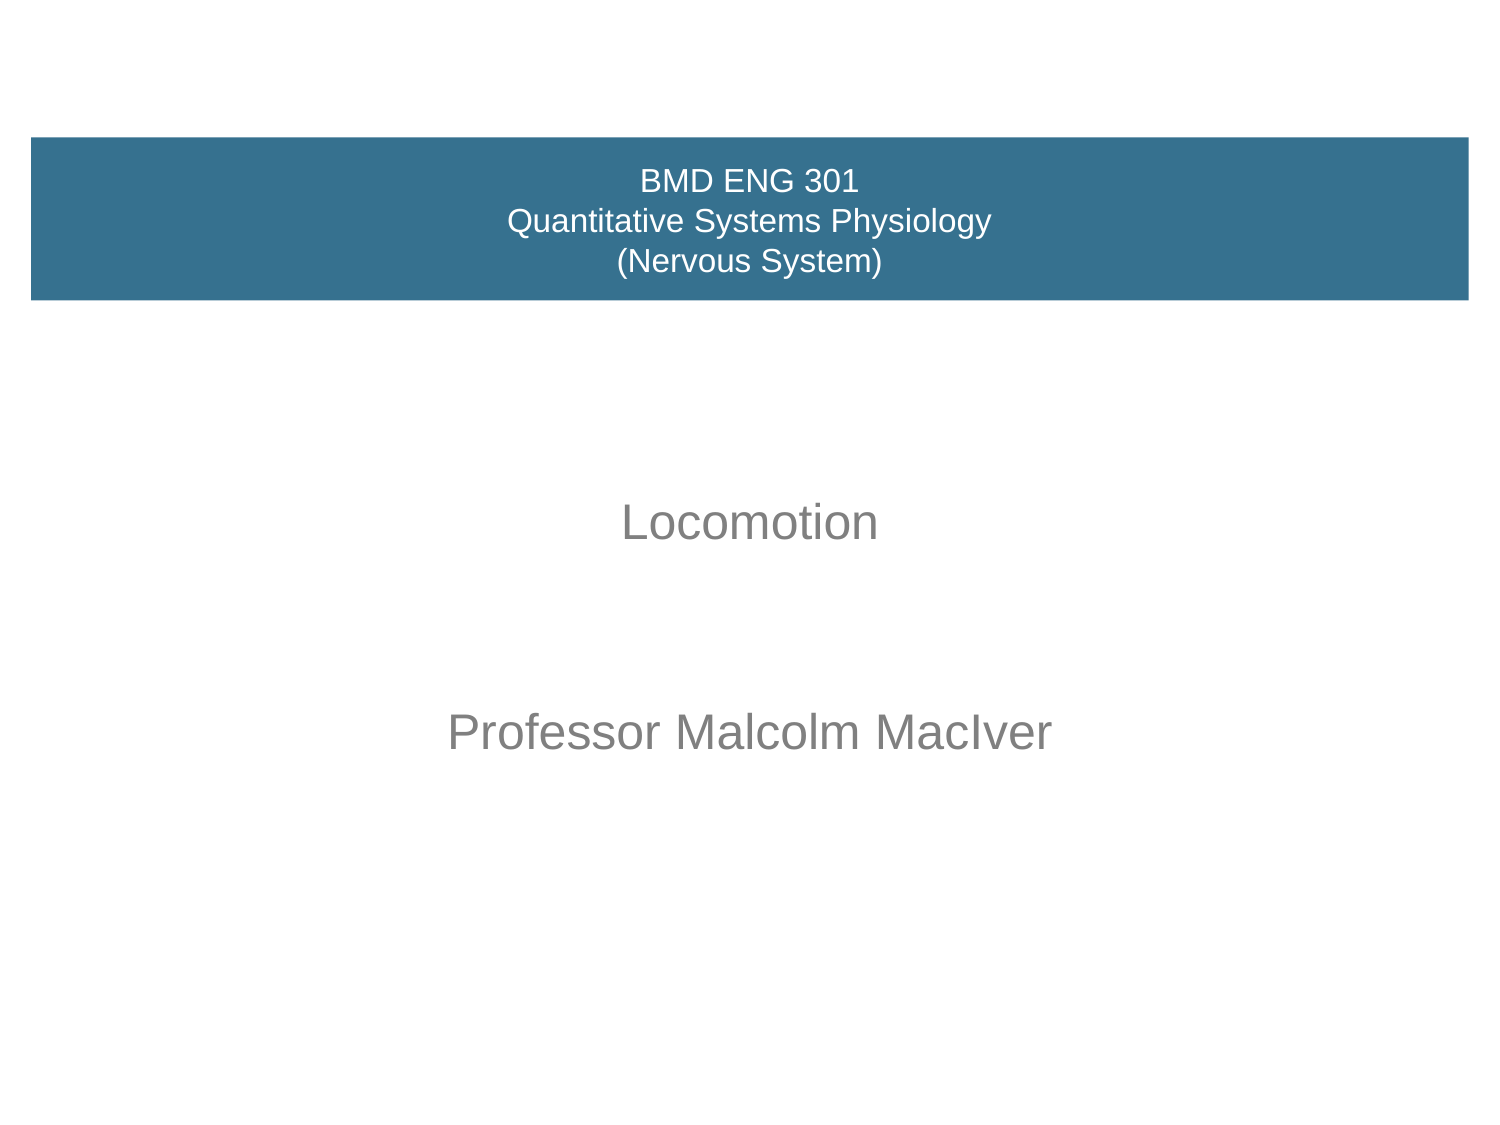

# BMD ENG 301 Quantitative Systems Physiology (Nervous System)

Locomotion

Professor Malcolm MacIver